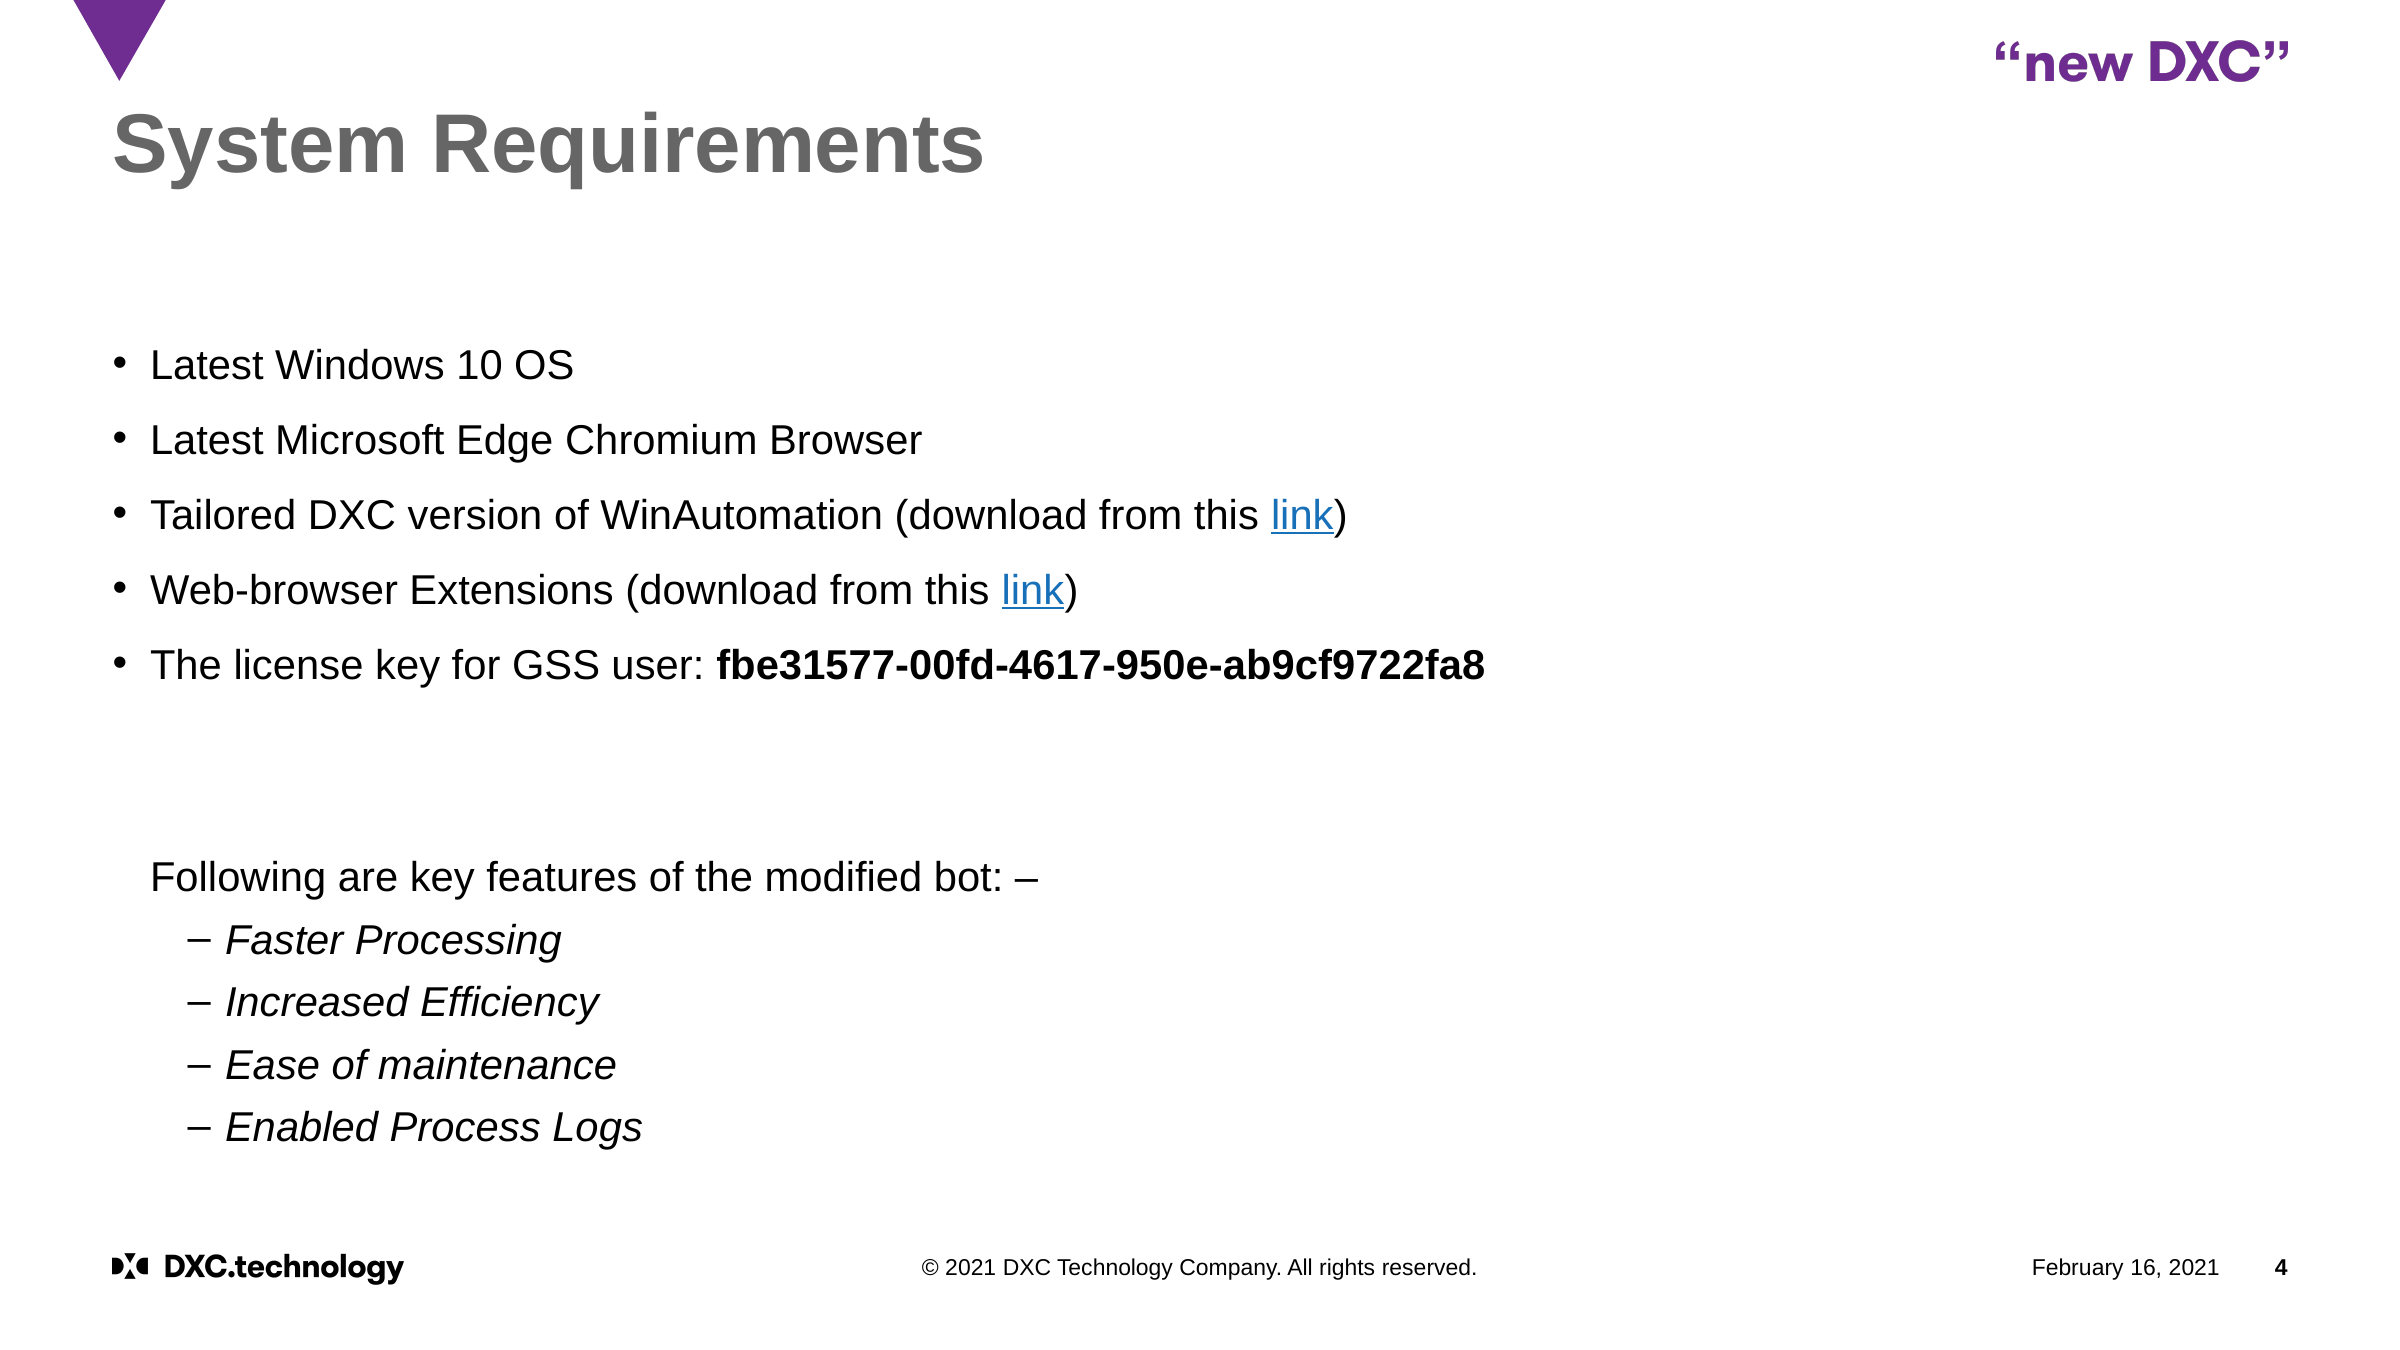

# System Requirements
Latest Windows 10 OS
Latest Microsoft Edge Chromium Browser
Tailored DXC version of WinAutomation (download from this link)
Web-browser Extensions (download from this link)
The license key for GSS user: fbe31577-00fd-4617-950e-ab9cf9722fa8

Following are key features of the modified bot: –
Faster Processing
Increased Efficiency
Ease of maintenance
Enabled Process Logs